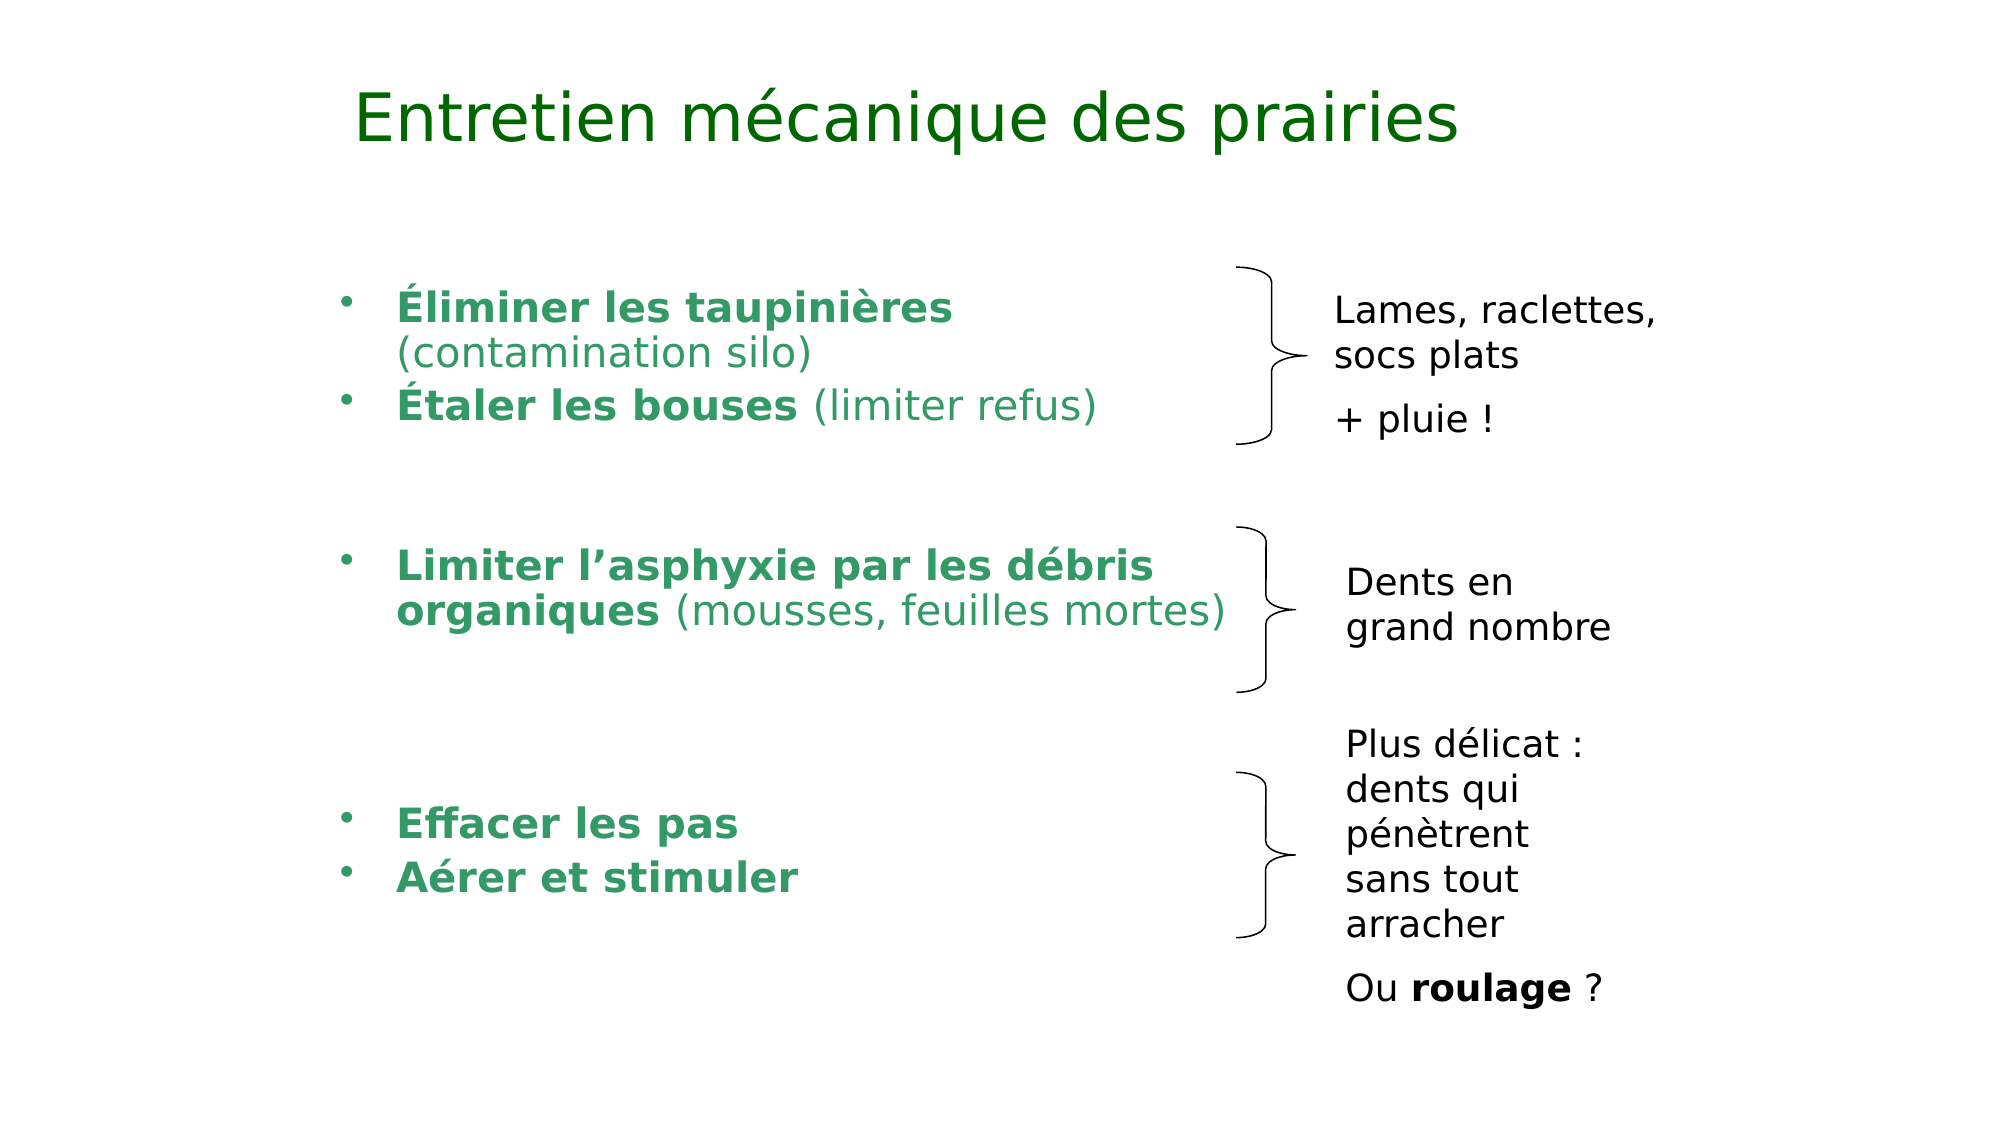

Entretien mécanique des prairies

Lames, raclettes, socs plats
+ pluie !
Éliminer les taupinières (contamination silo)
Étaler les bouses (limiter refus)

Limiter l’asphyxie par les débris organiques (mousses, feuilles mortes)

Effacer les pas
Aérer et stimuler

Dents en grand nombre
Plus délicat : dents qui pénètrent sans tout arracher
Ou roulage ?